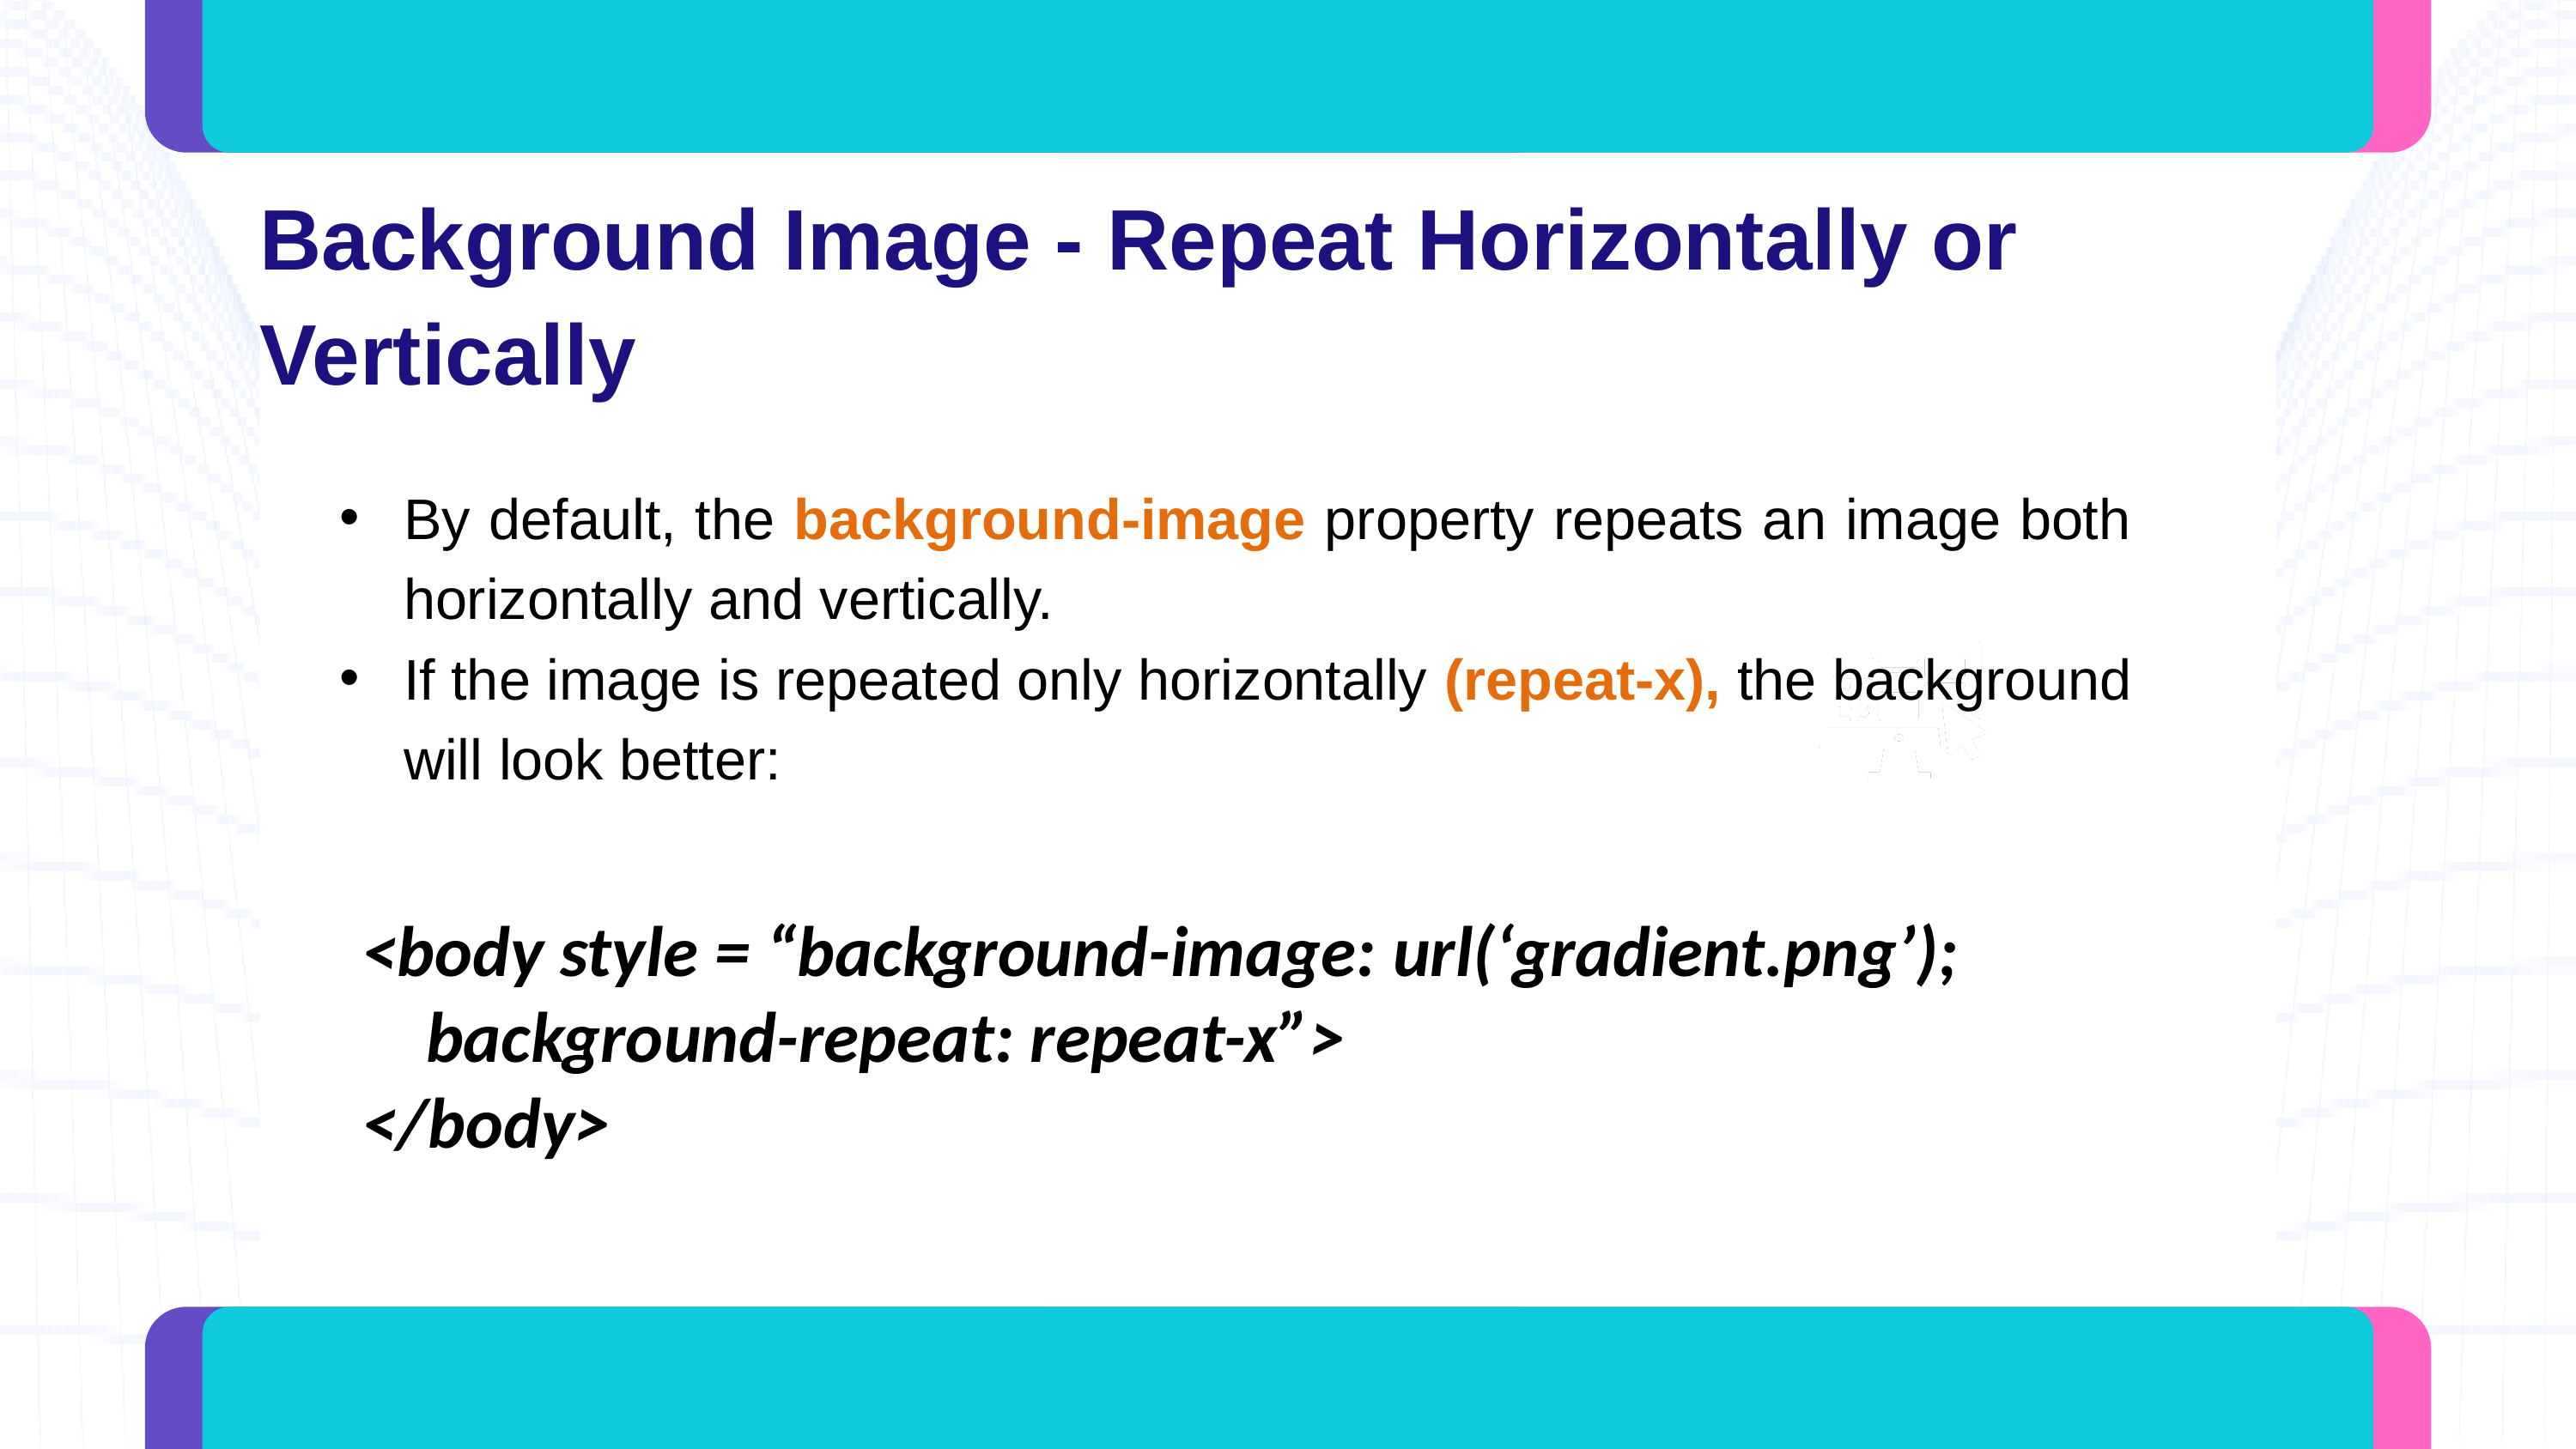

Background Image - Repeat Horizontally or Vertically

By default, the background-image property repeats an image both horizontally and vertically.
If the image is repeated only horizontally (repeat-x), the background will look better:

<body style = “background-image: url(‘gradient.png’);
    background-repeat: repeat-x”>
</body>